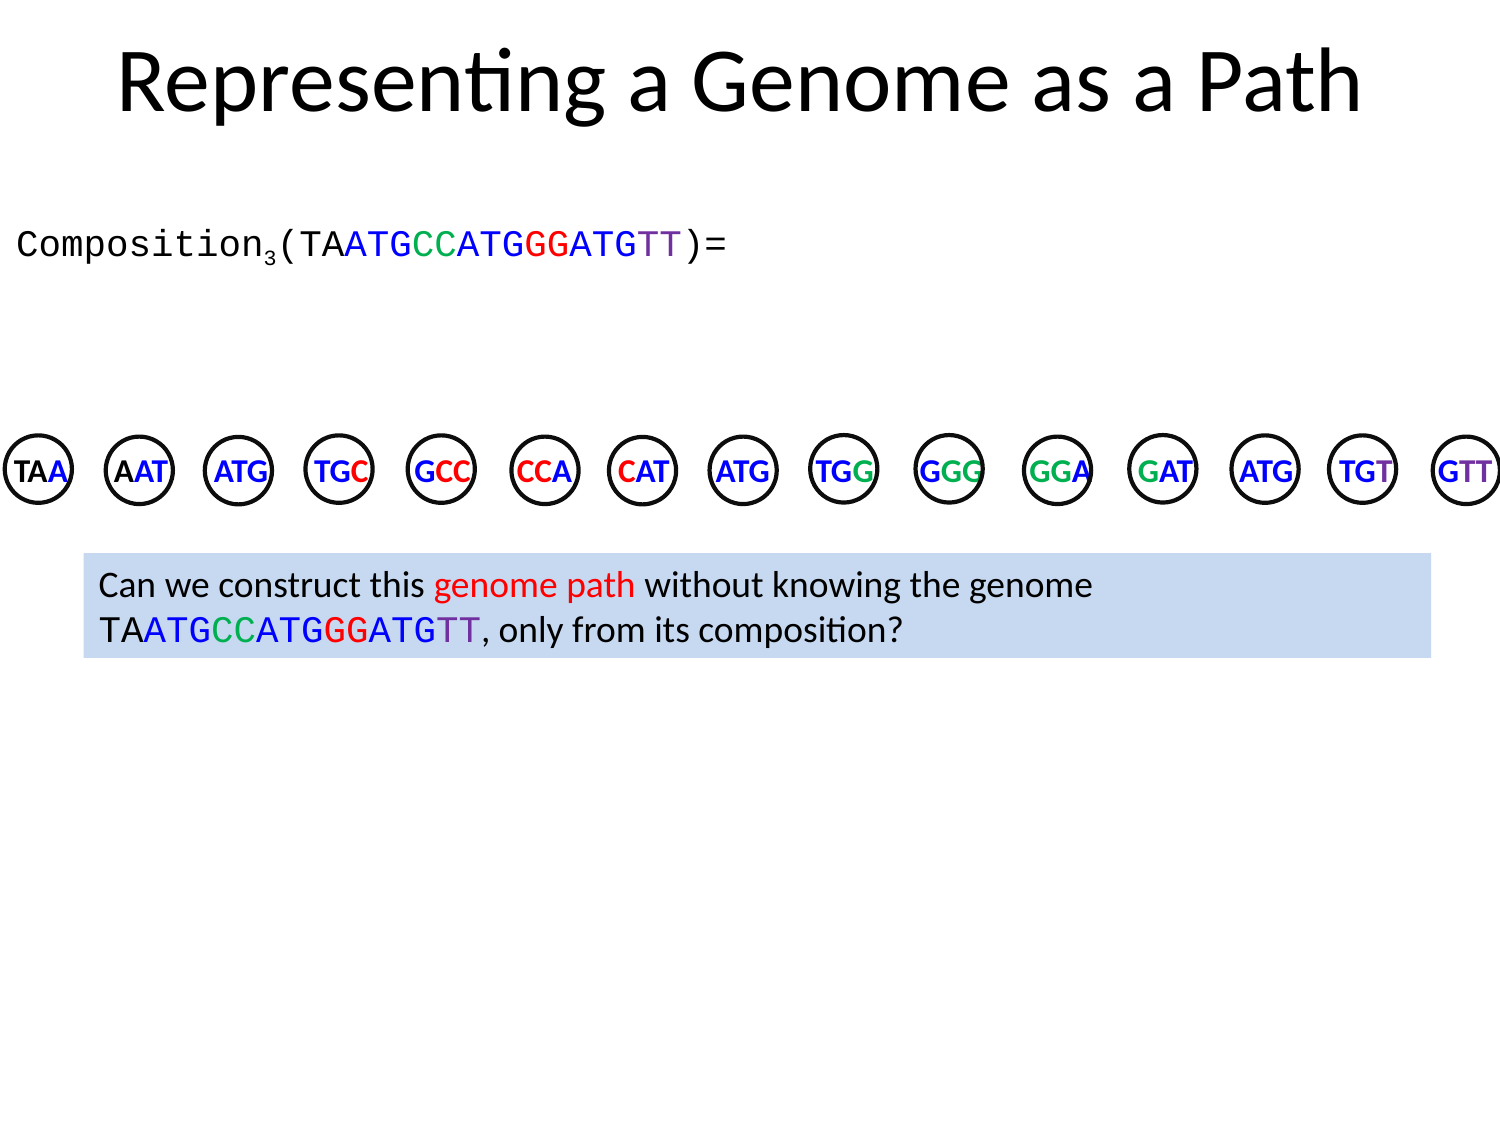

Representing a Genome as a Path
Composition3(TAATGCCATGGGATGTT)=

TGG

GGG

GAT

TAA

TGC

GCC

ATG

TGT

AAT

CCA

ATG

GGA

GTT

ATG

CAT
Can we construct this genome path without knowing the genome TAATGCCATGGGATGTT, only from its composition?